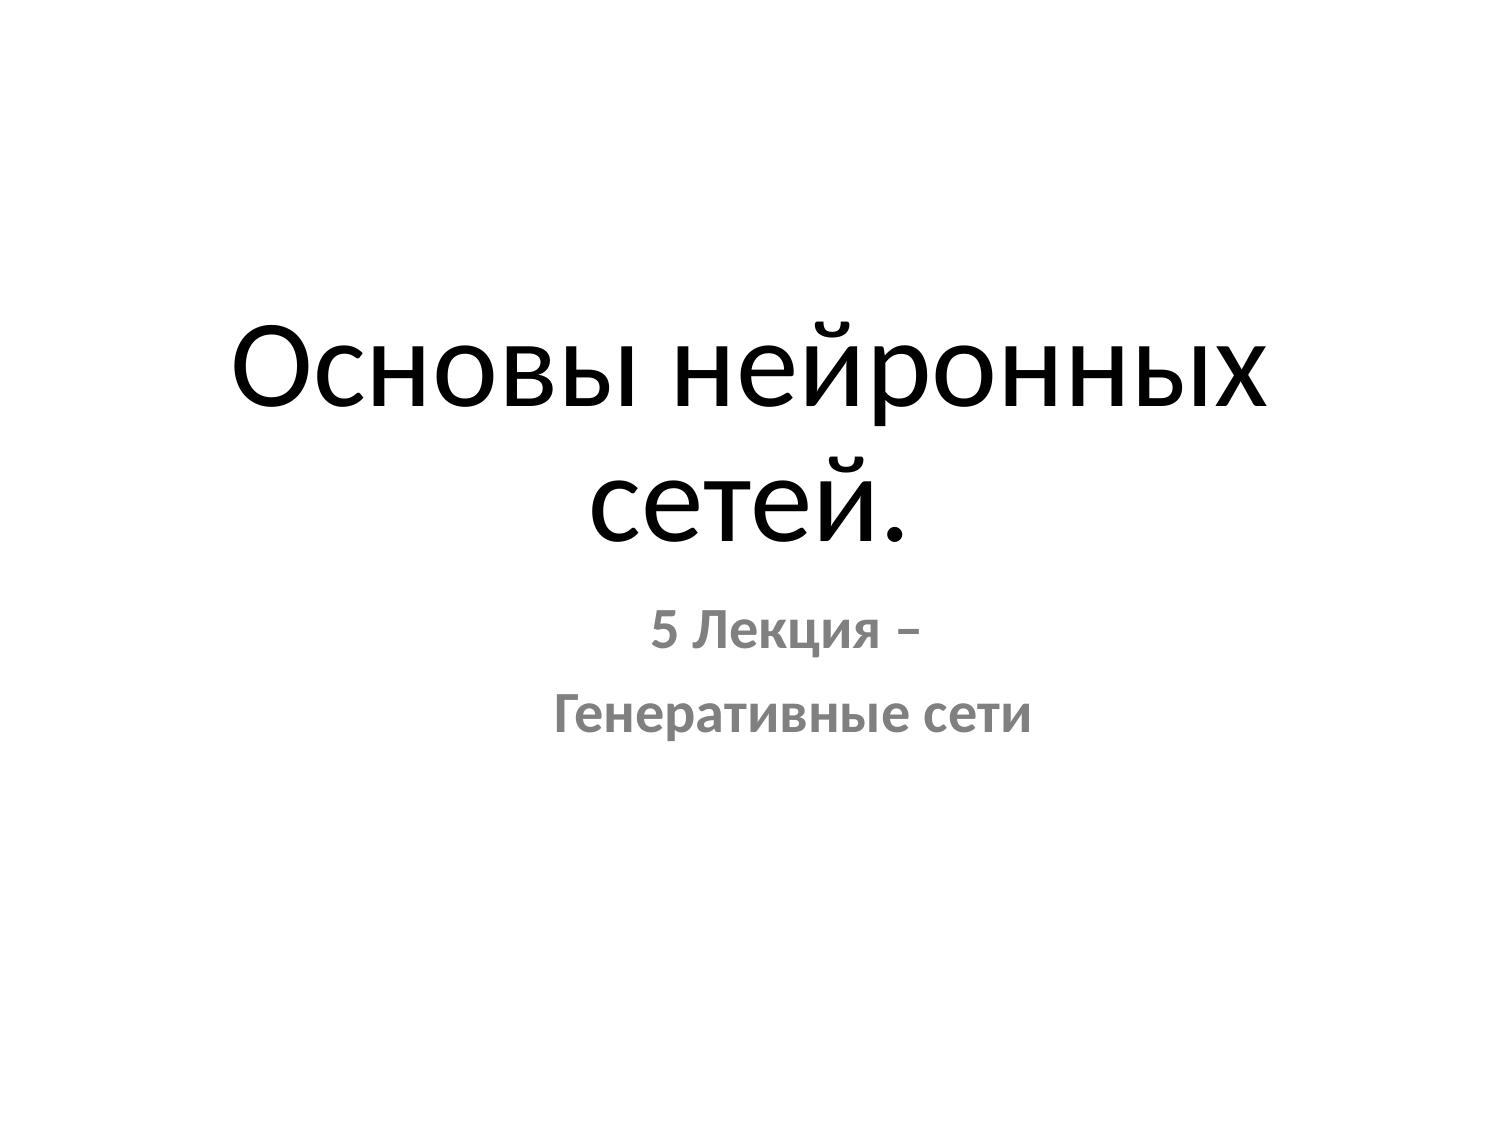

# Основы нейронных сетей.
5 Лекция –
Генеративные сети